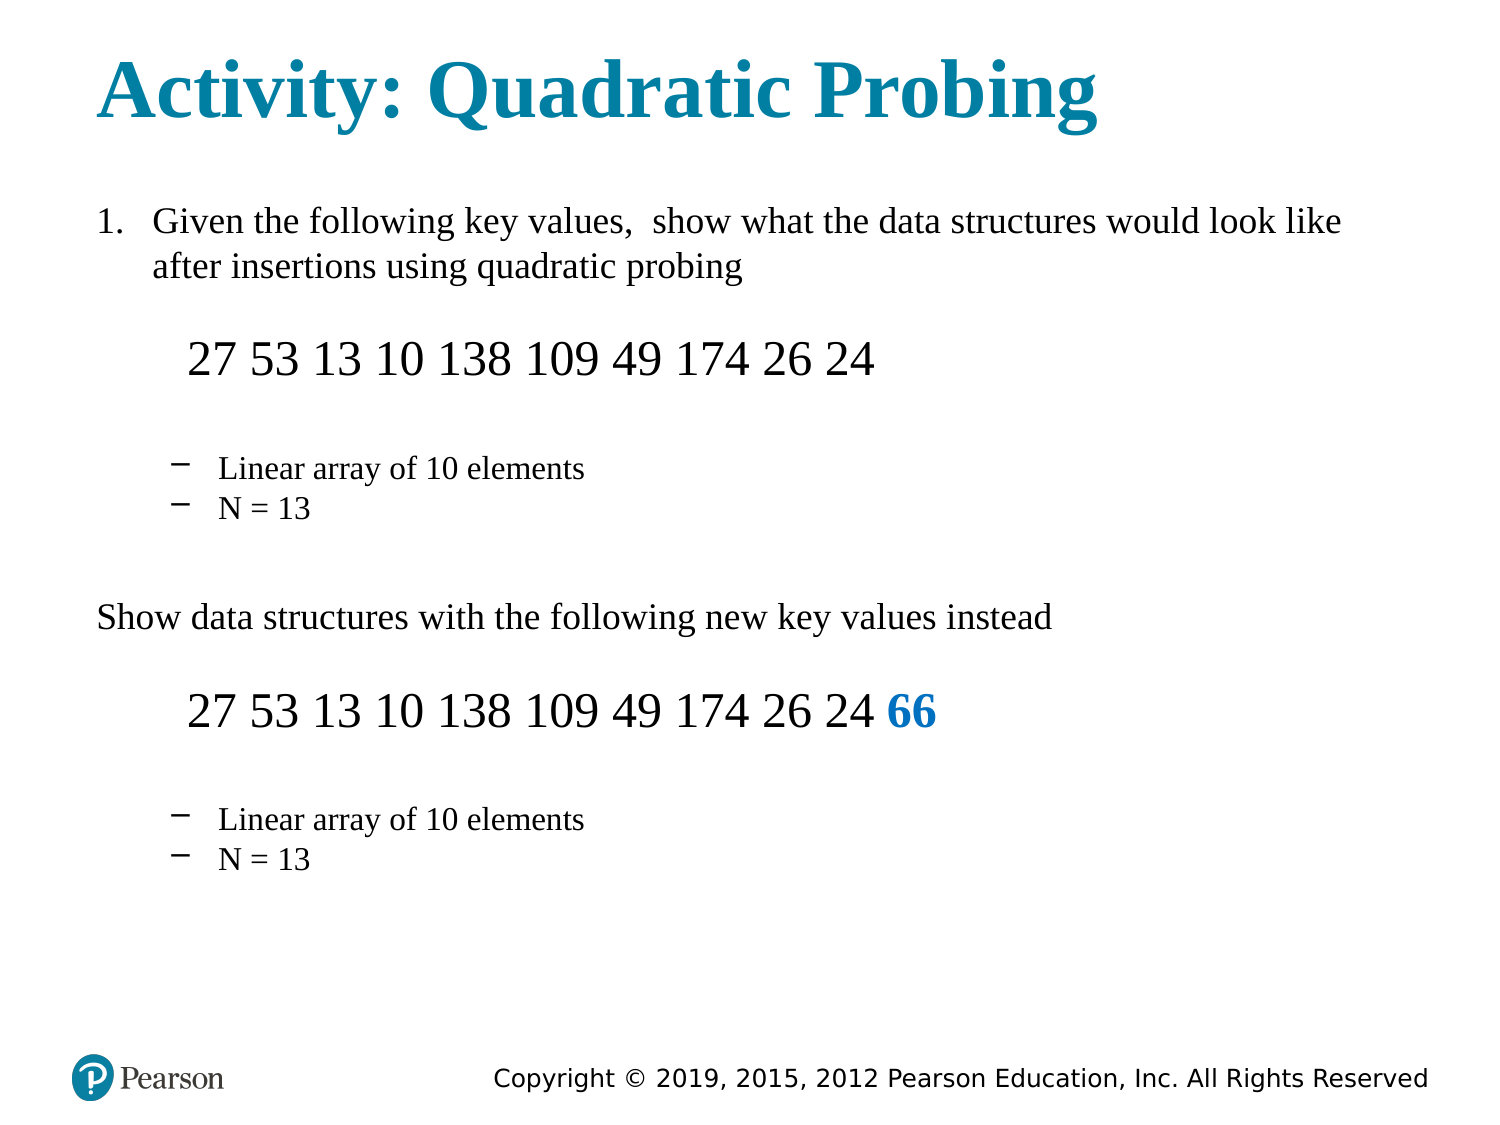

Activity: Quadratic Probing
Given the following key values,  show what the data structures would look like after insertions using quadratic probing

           27 53 13 10 138 109 49 174 26 24

Linear array of 10 elements
N = 13
Show data structures with the following new key values instead

           27 53 13 10 138 109 49 174 26 24 66

Linear array of 10 elements
N = 13